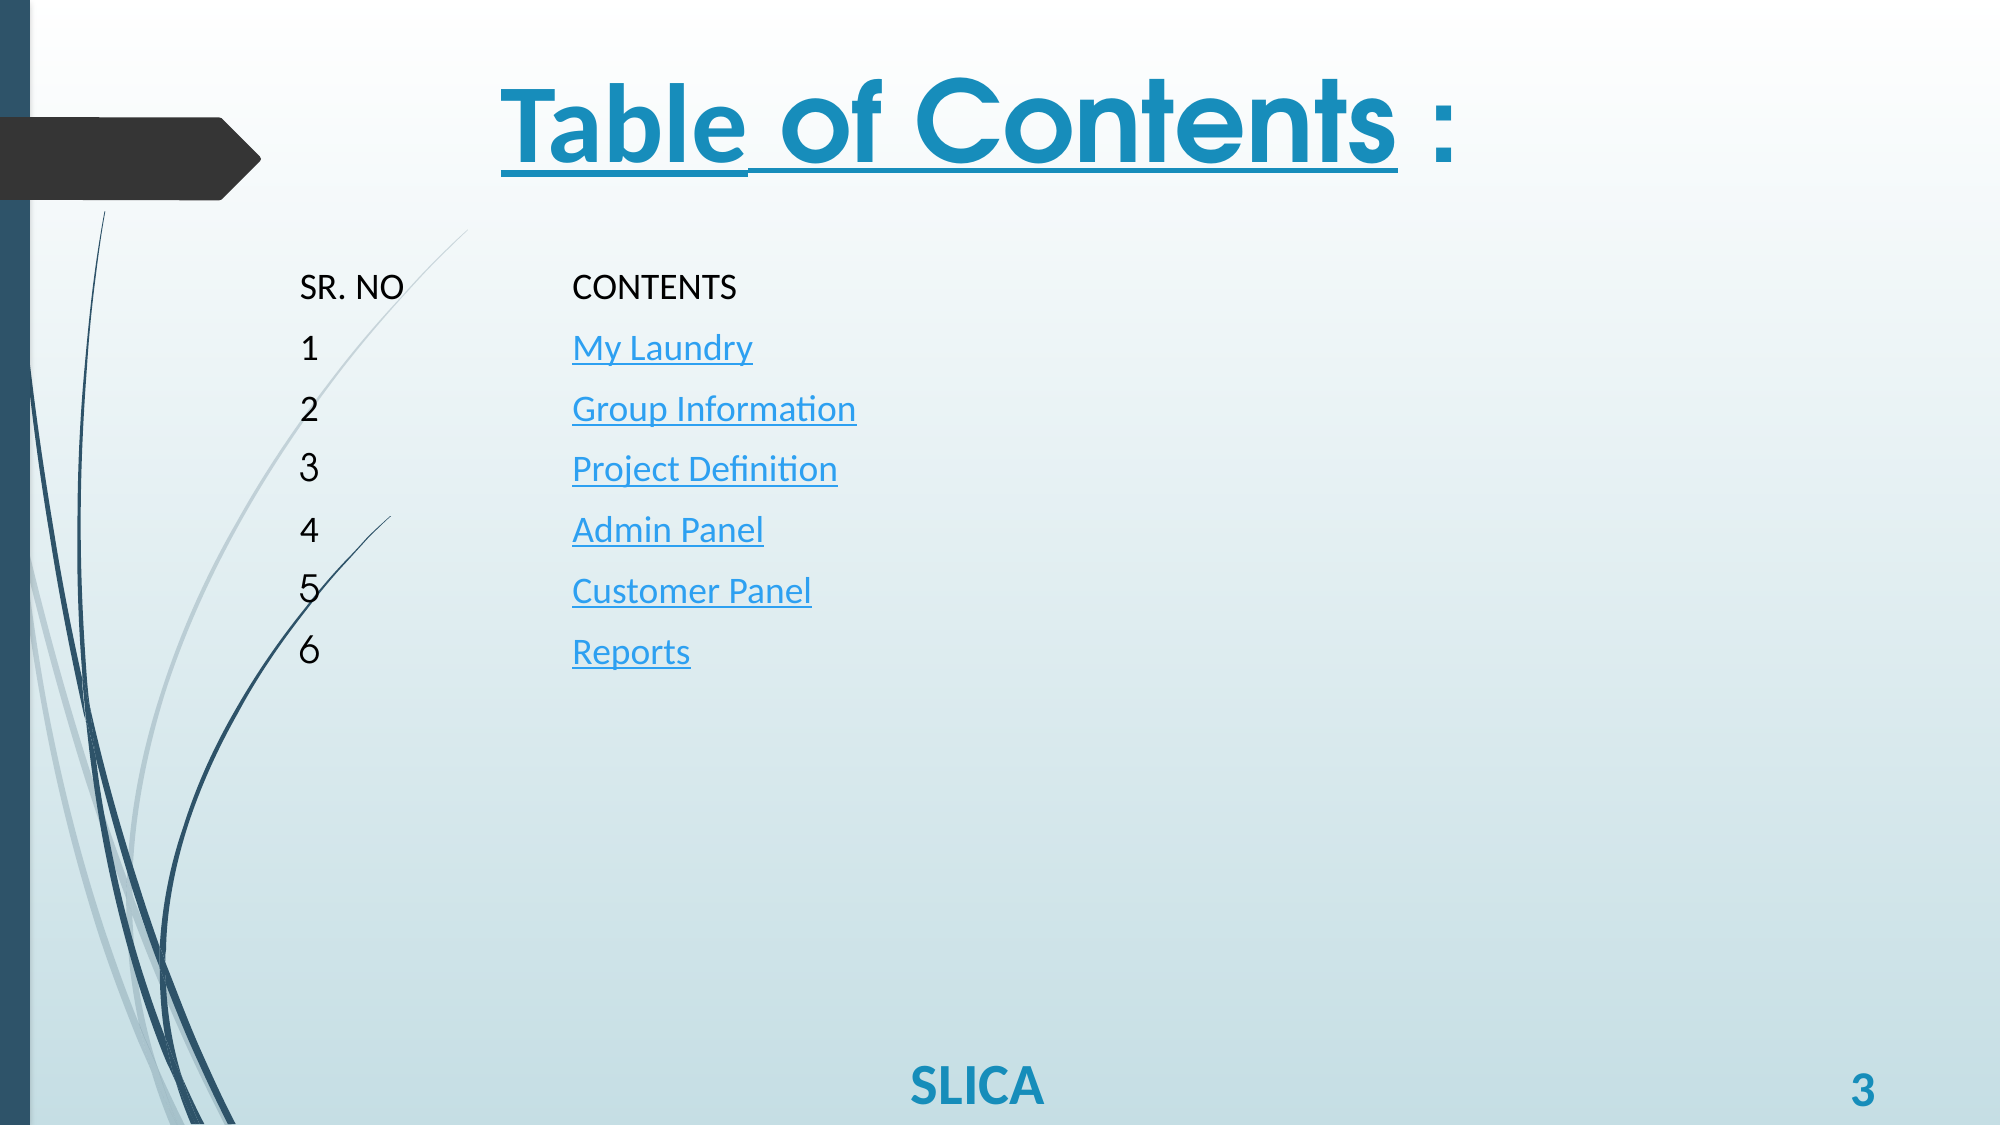

Table of Contents :
| SR. NO | CONTENTS |
| --- | --- |
| 1 | My Laundry |
| 2 | Group Information |
| 3 | Project Definition |
| 4 | Admin Panel |
| 5 | Customer Panel |
| 6 | Reports |
SLICA
3